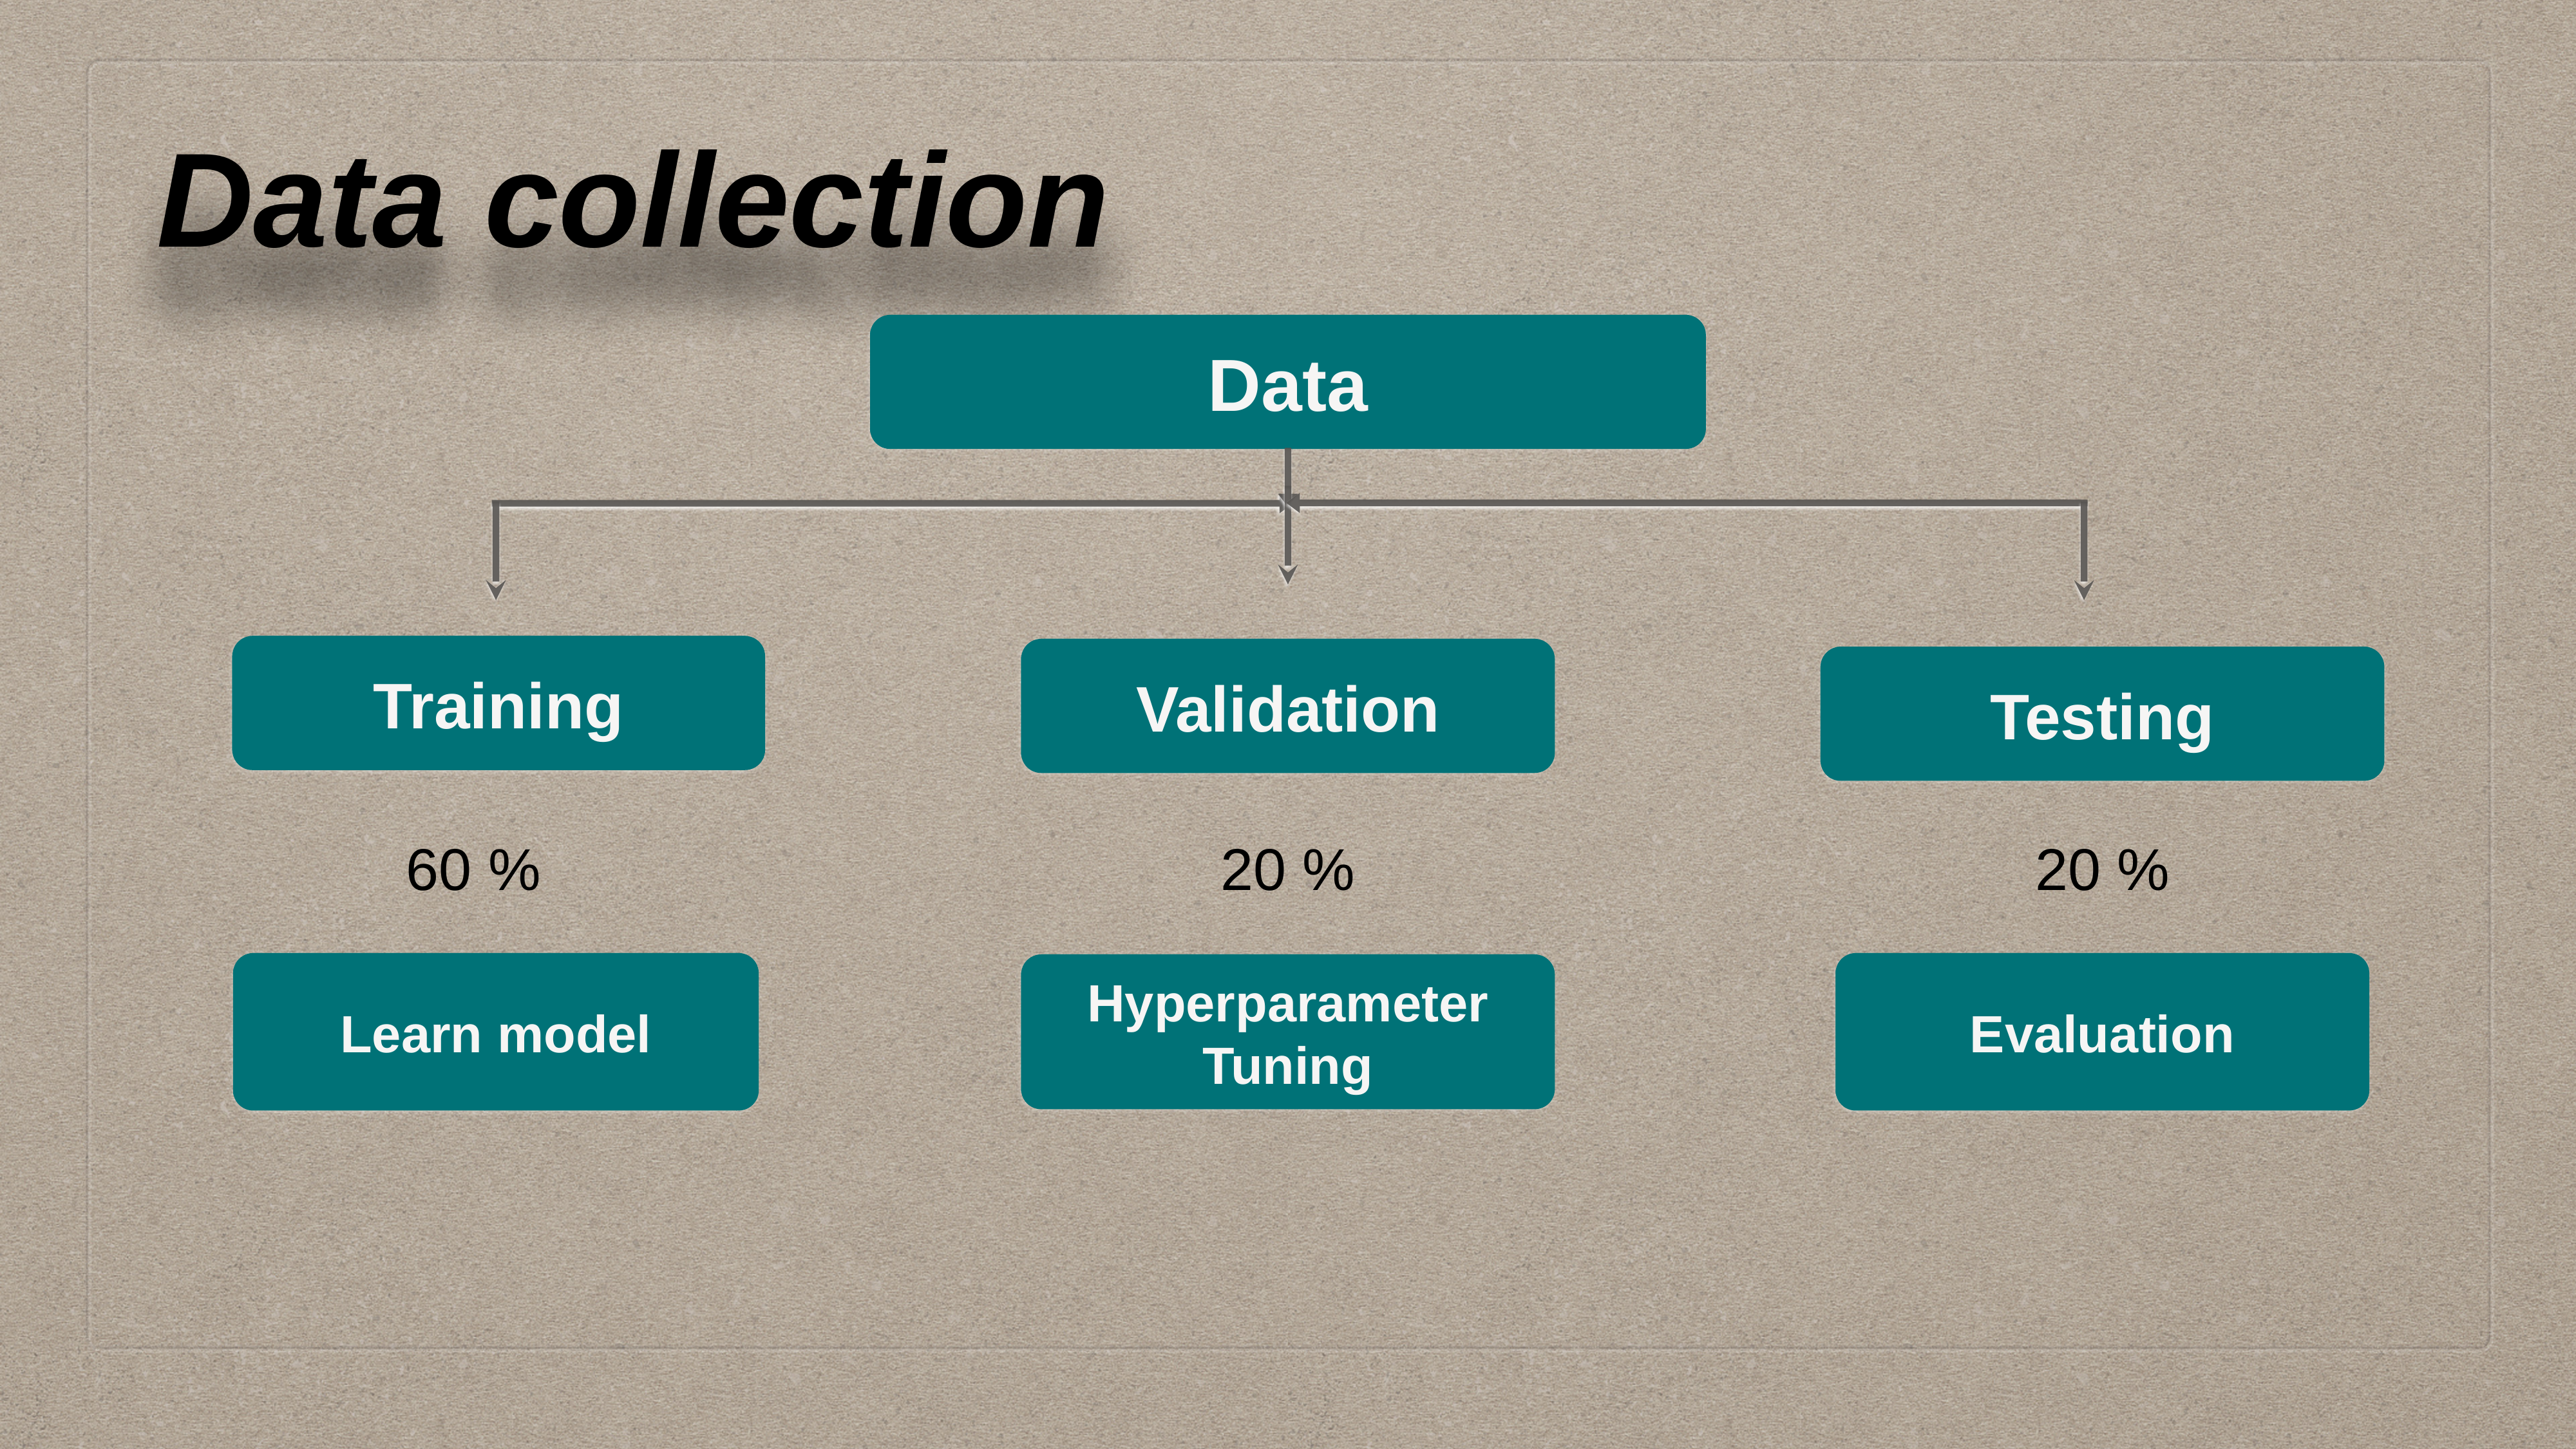

Data collection
Data

Training
Validation
Testing
60 %
20 %
20 %
Learn model
Evaluation
Hyperparameter Tuning